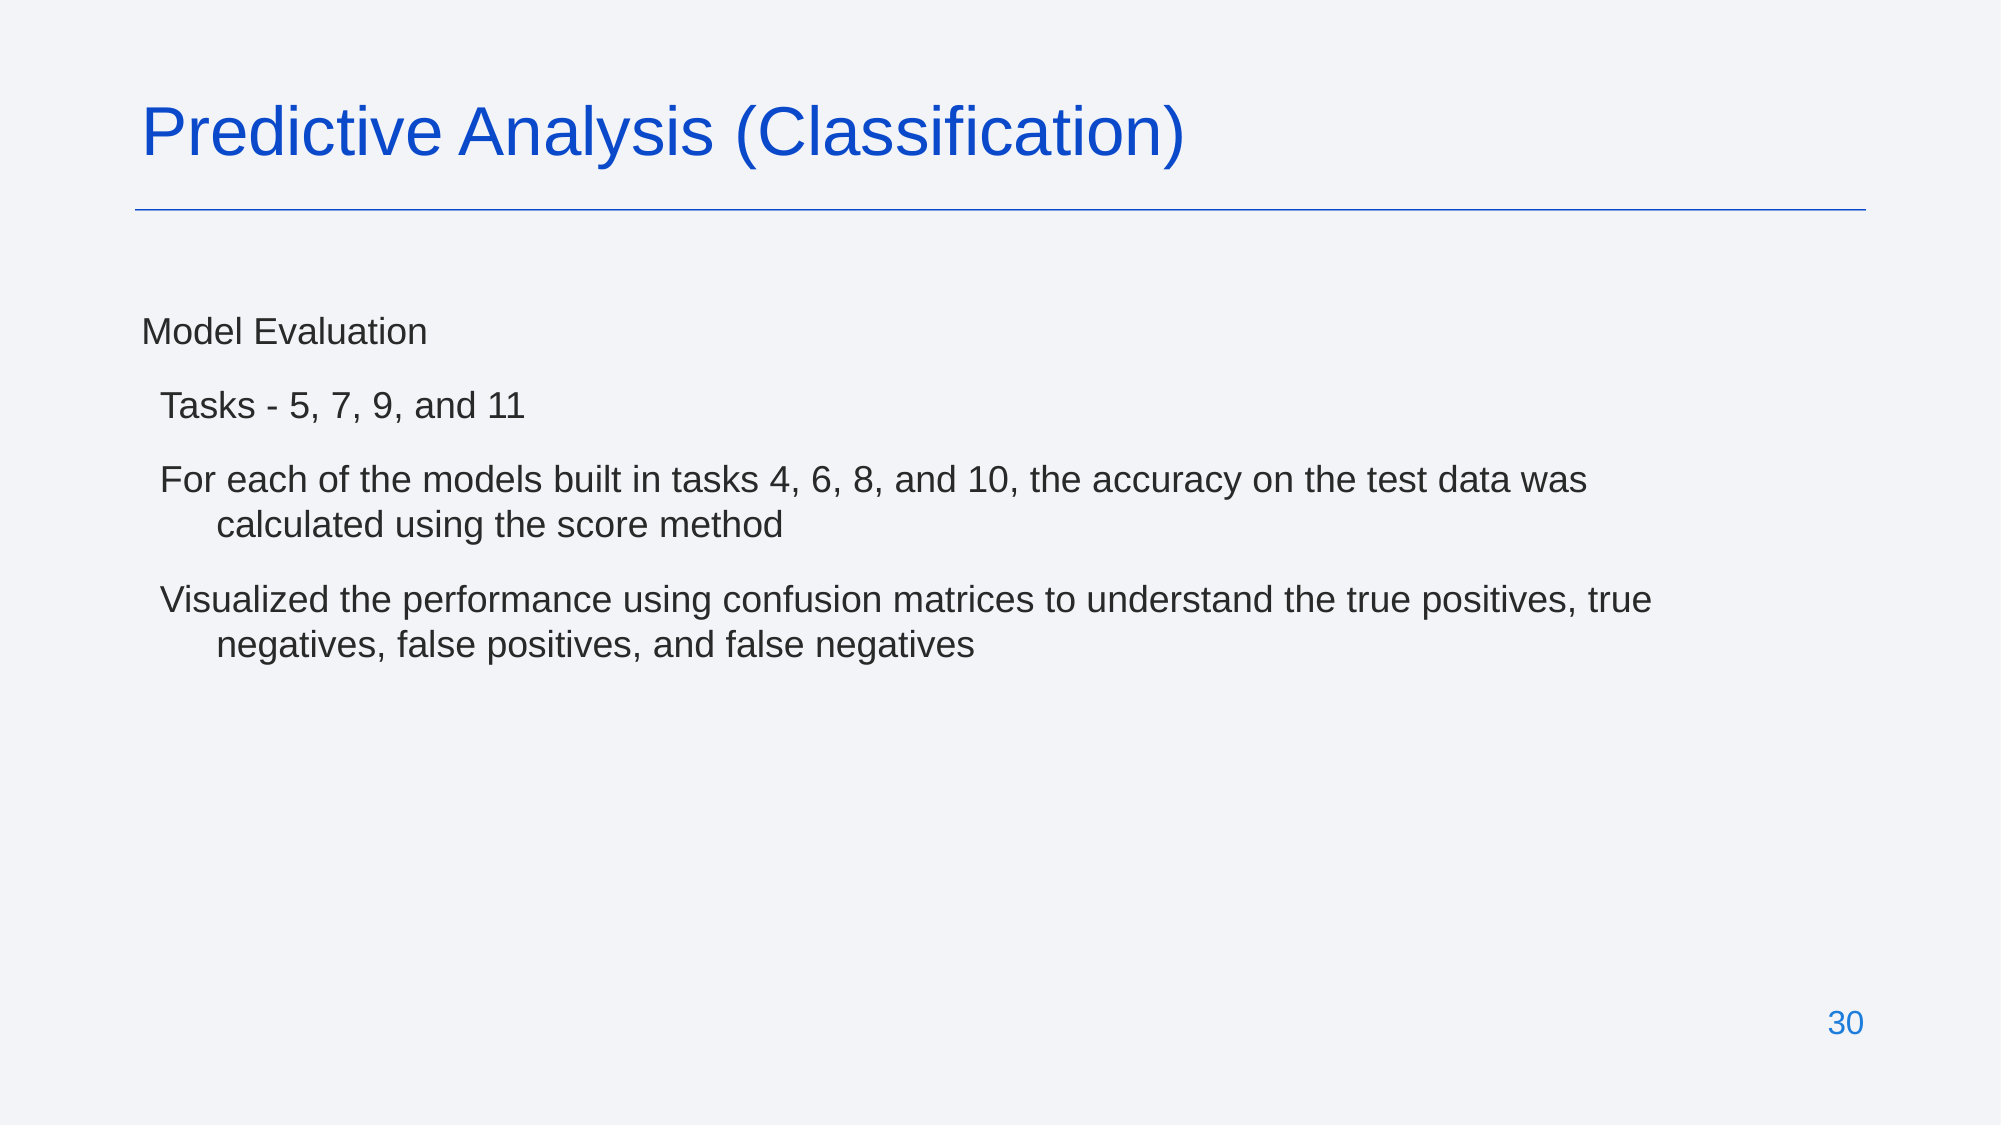

Predictive Analysis (Classification)
Model Evaluation
Tasks - 5, 7, 9, and 11
For each of the models built in tasks 4, 6, 8, and 10, the accuracy on the test data was calculated using the score method
Visualized the performance using confusion matrices to understand the true positives, true negatives, false positives, and false negatives
30